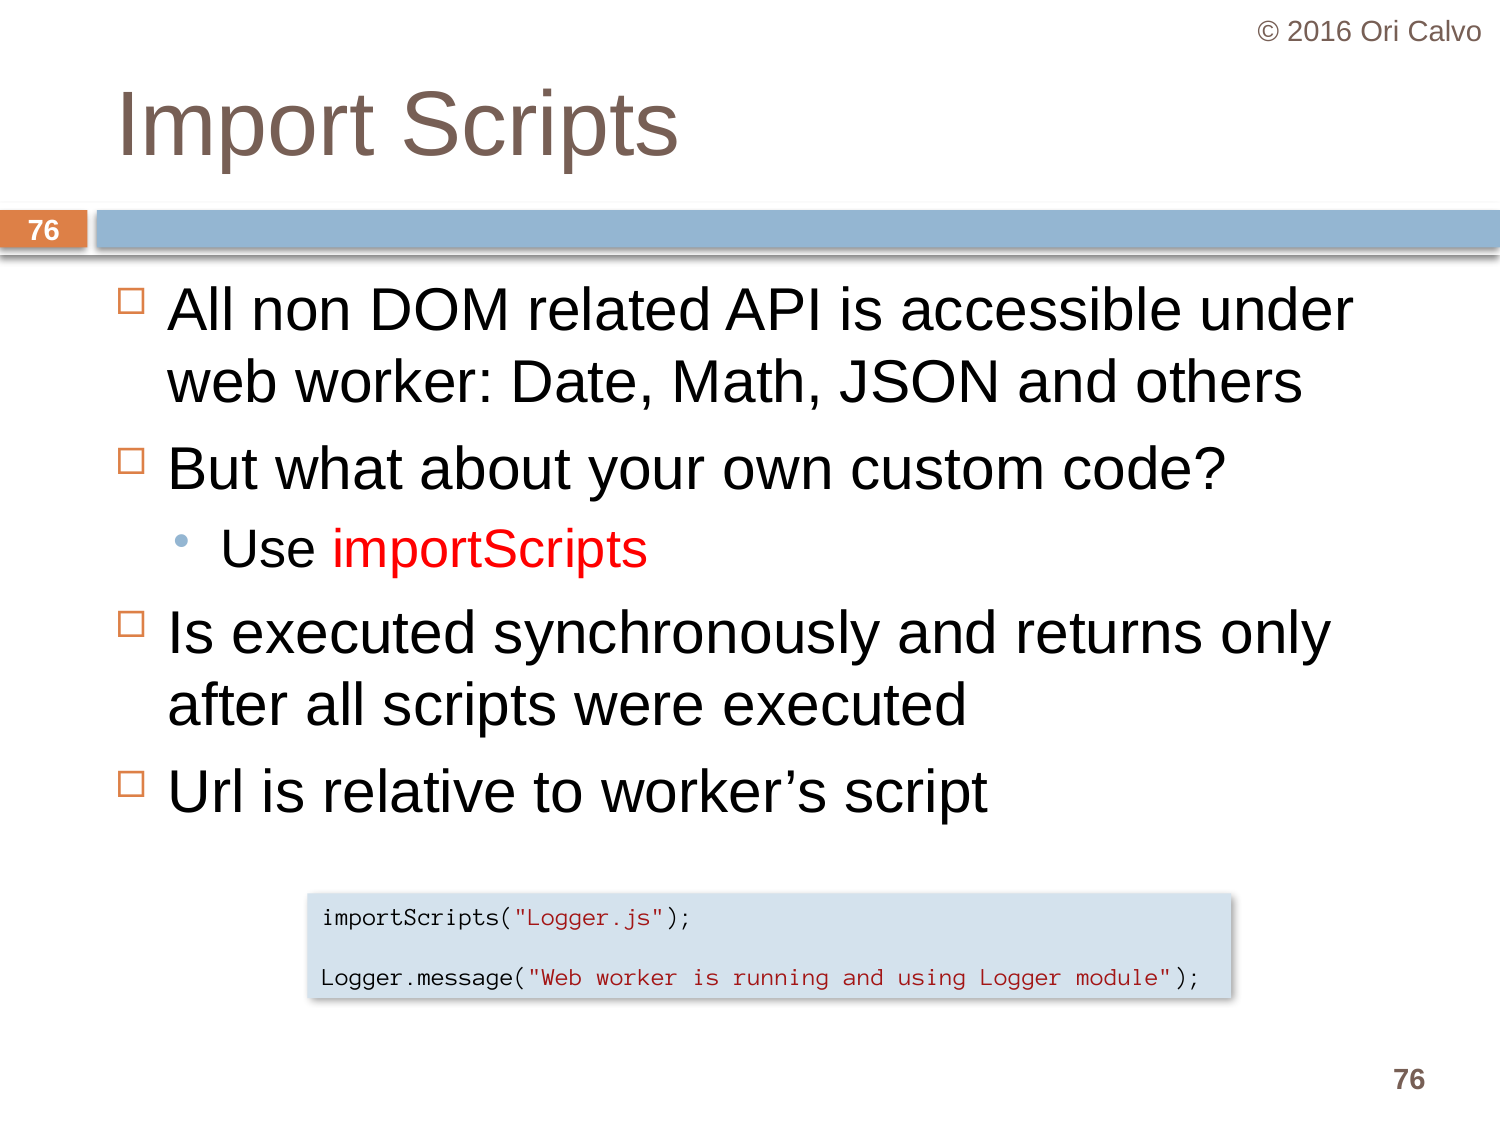

© 2016 Ori Calvo
# Import Scripts
76
All non DOM related API is accessible under web worker: Date, Math, JSON and others
But what about your own custom code?
Use importScripts
Is executed synchronously and returns only after all scripts were executed
Url is relative to worker’s script
importScripts("Logger.js");

Logger.message("Web worker is running and using Logger module");